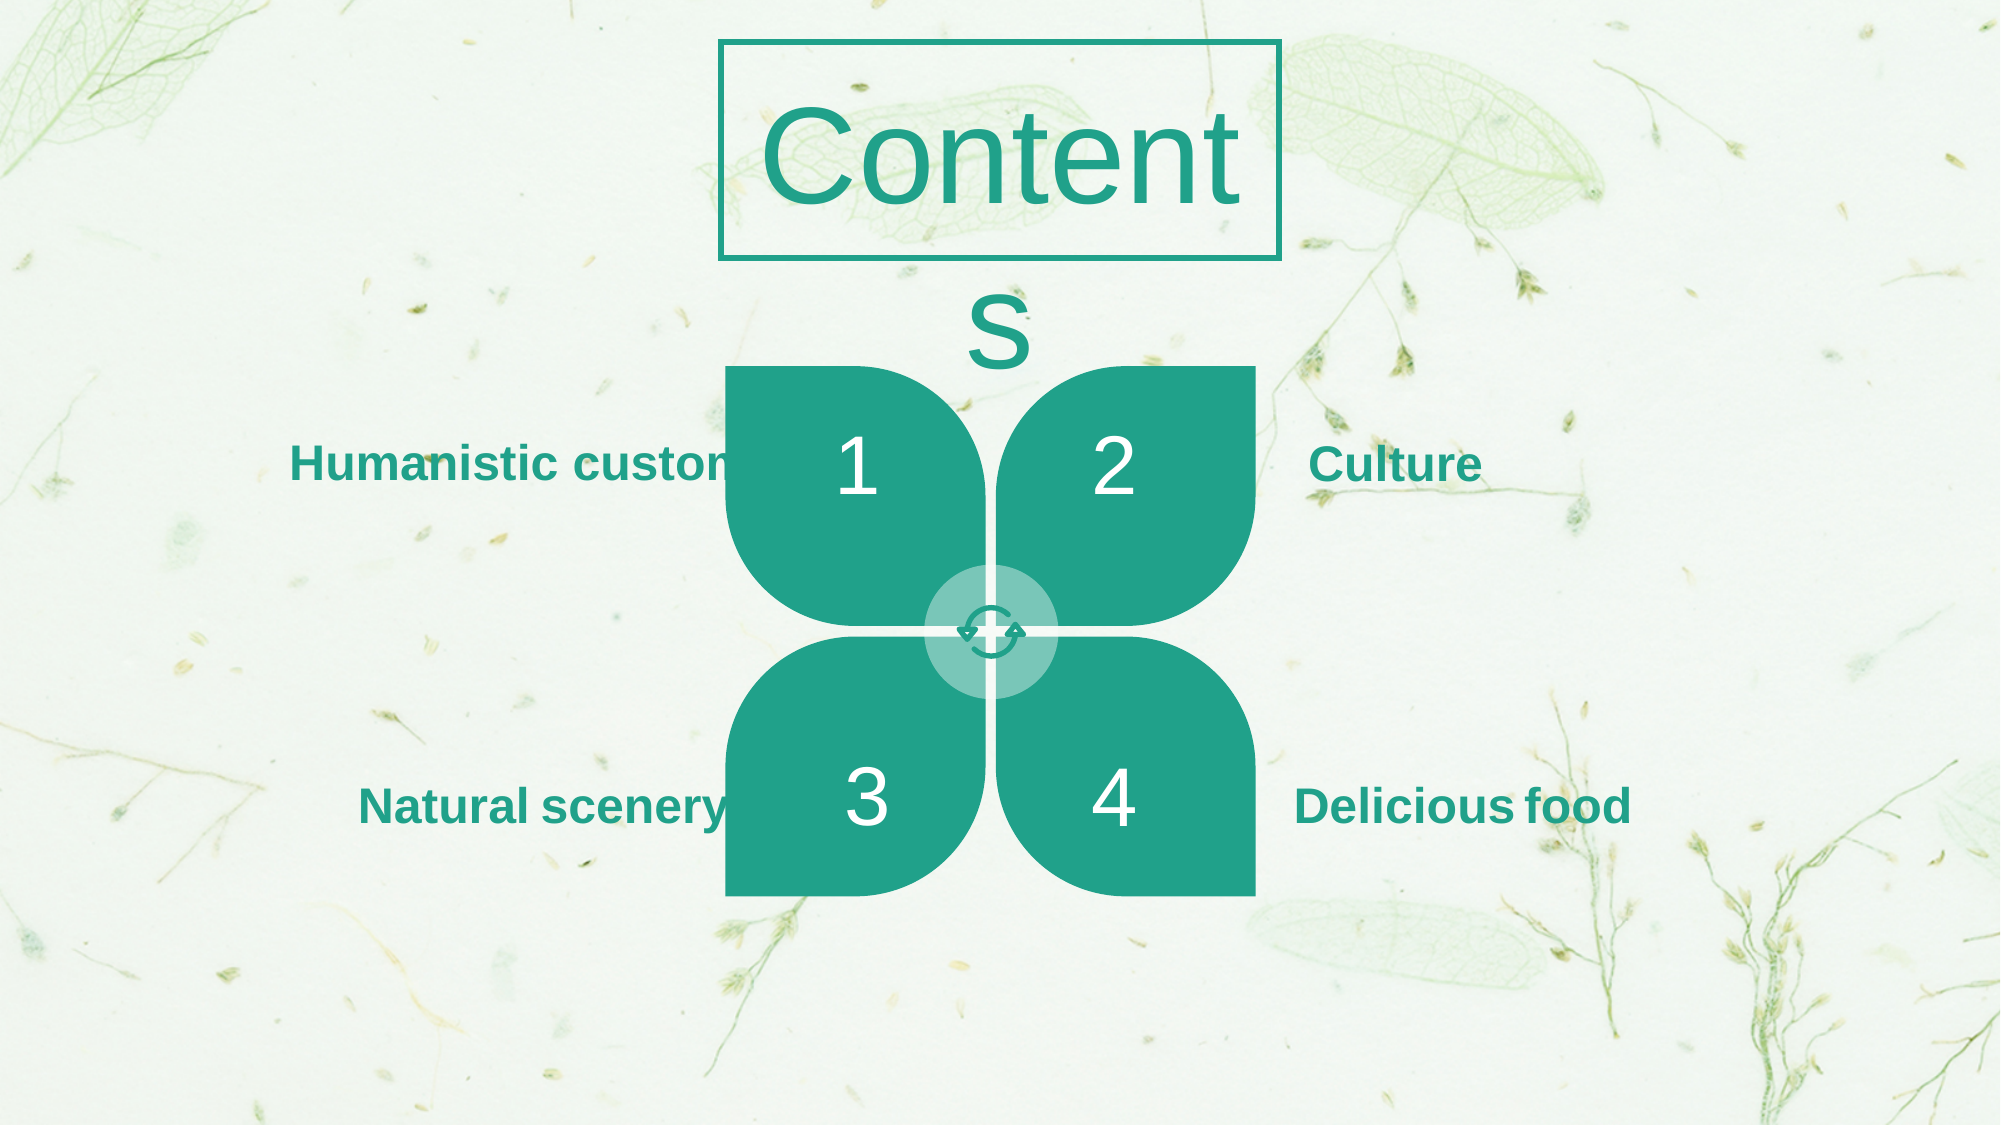

Contents

1
2
Humanistic customs
Culture

3
4
Delicious food
Natural scenery